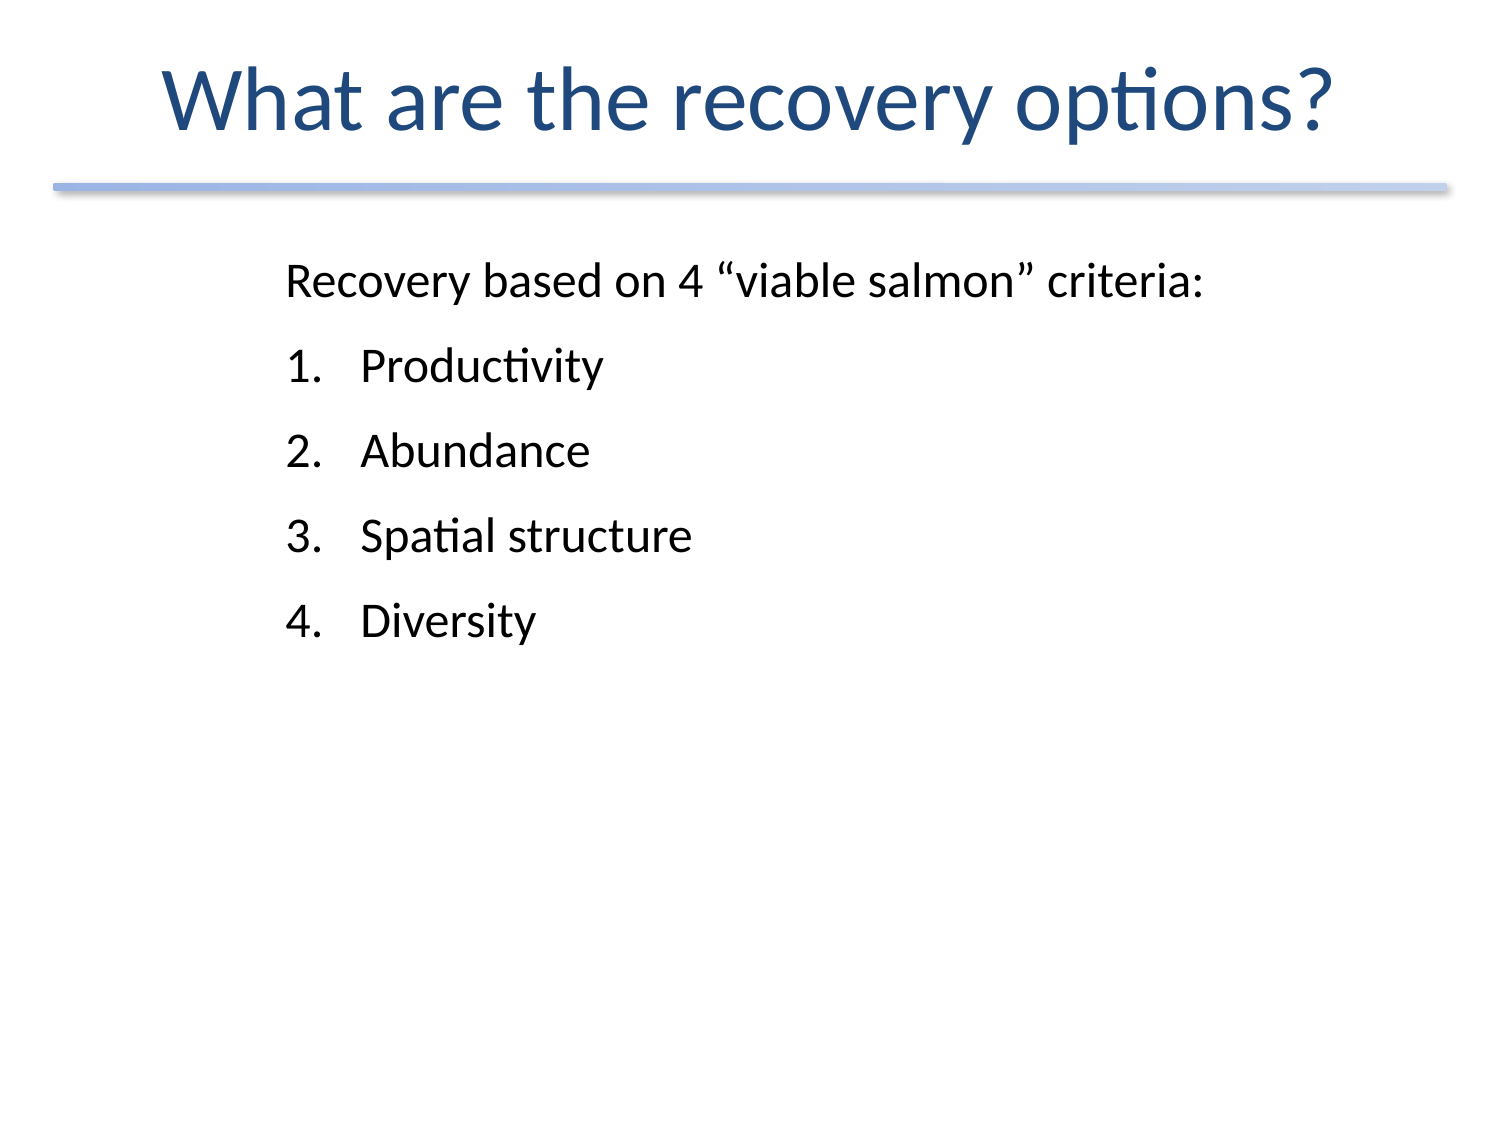

# What are the recovery options?

Recovery based on 4 “viable salmon” criteria:
Productivity
Abundance
Spatial structure
Diversity